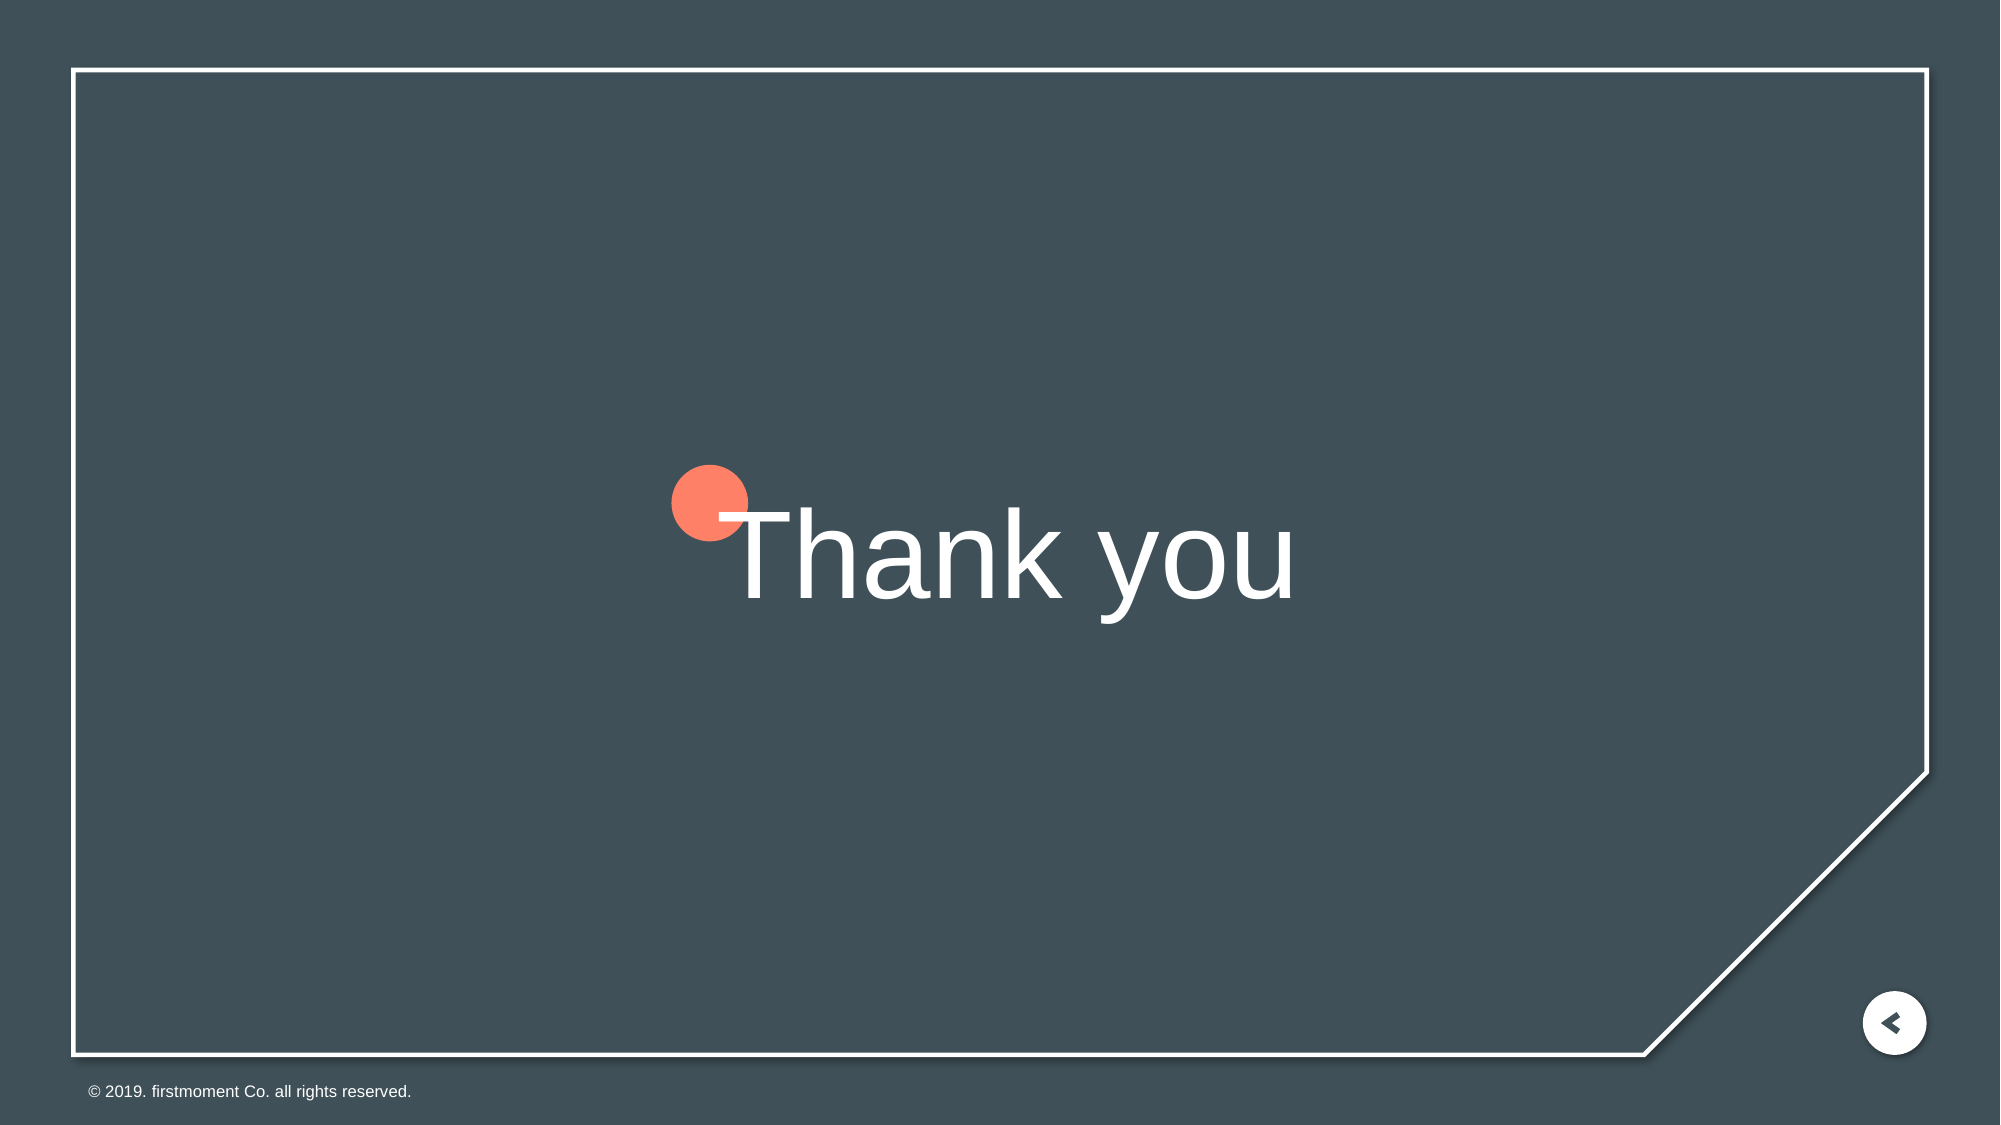

Thank you

© 2019. firstmoment Co. all rights reserved.